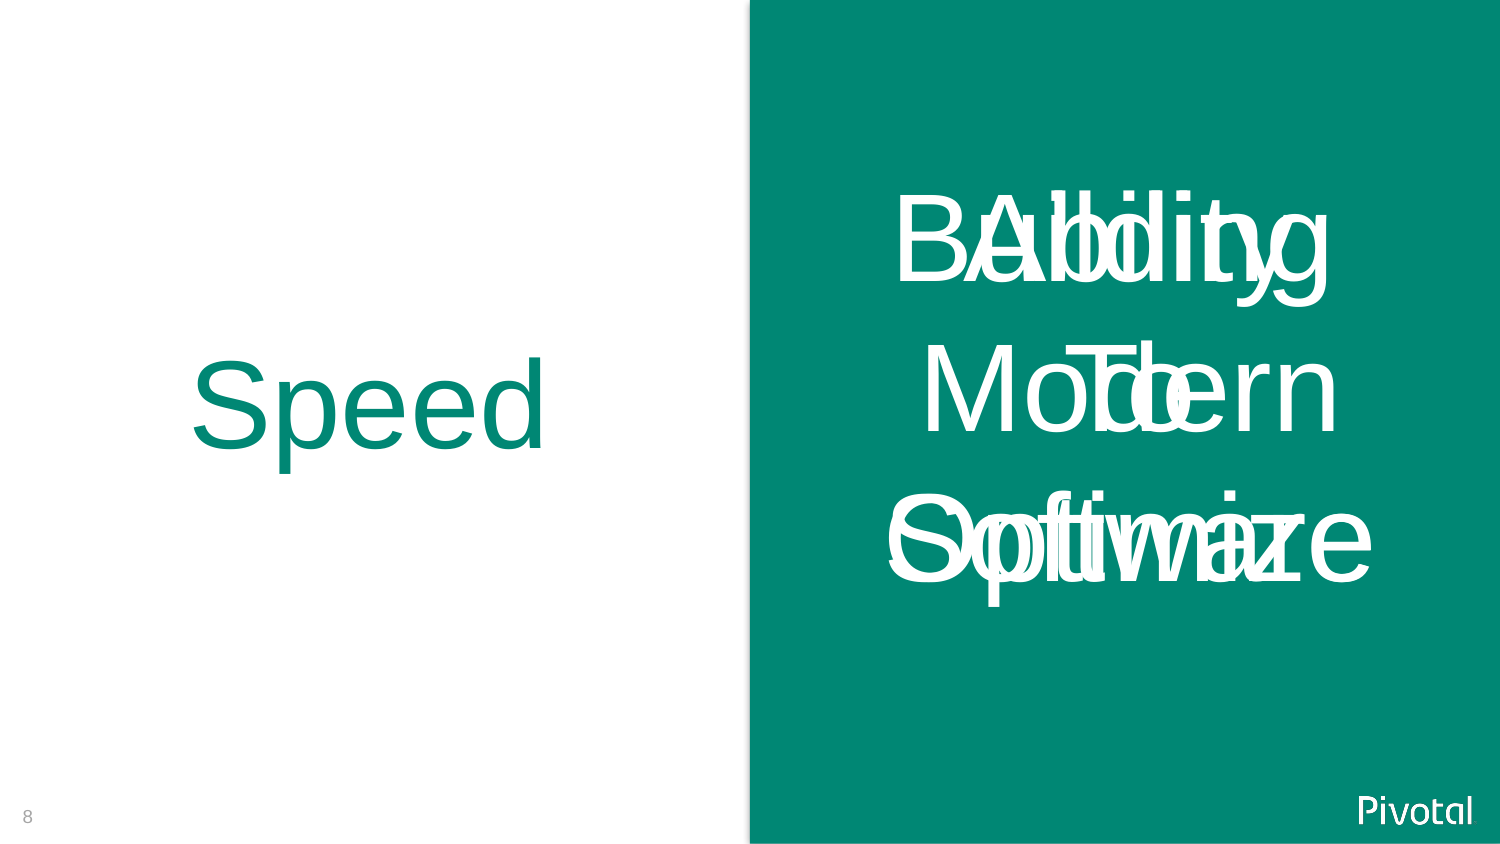

Ability
To Optimize
Building
Modern
Software
Speed
8